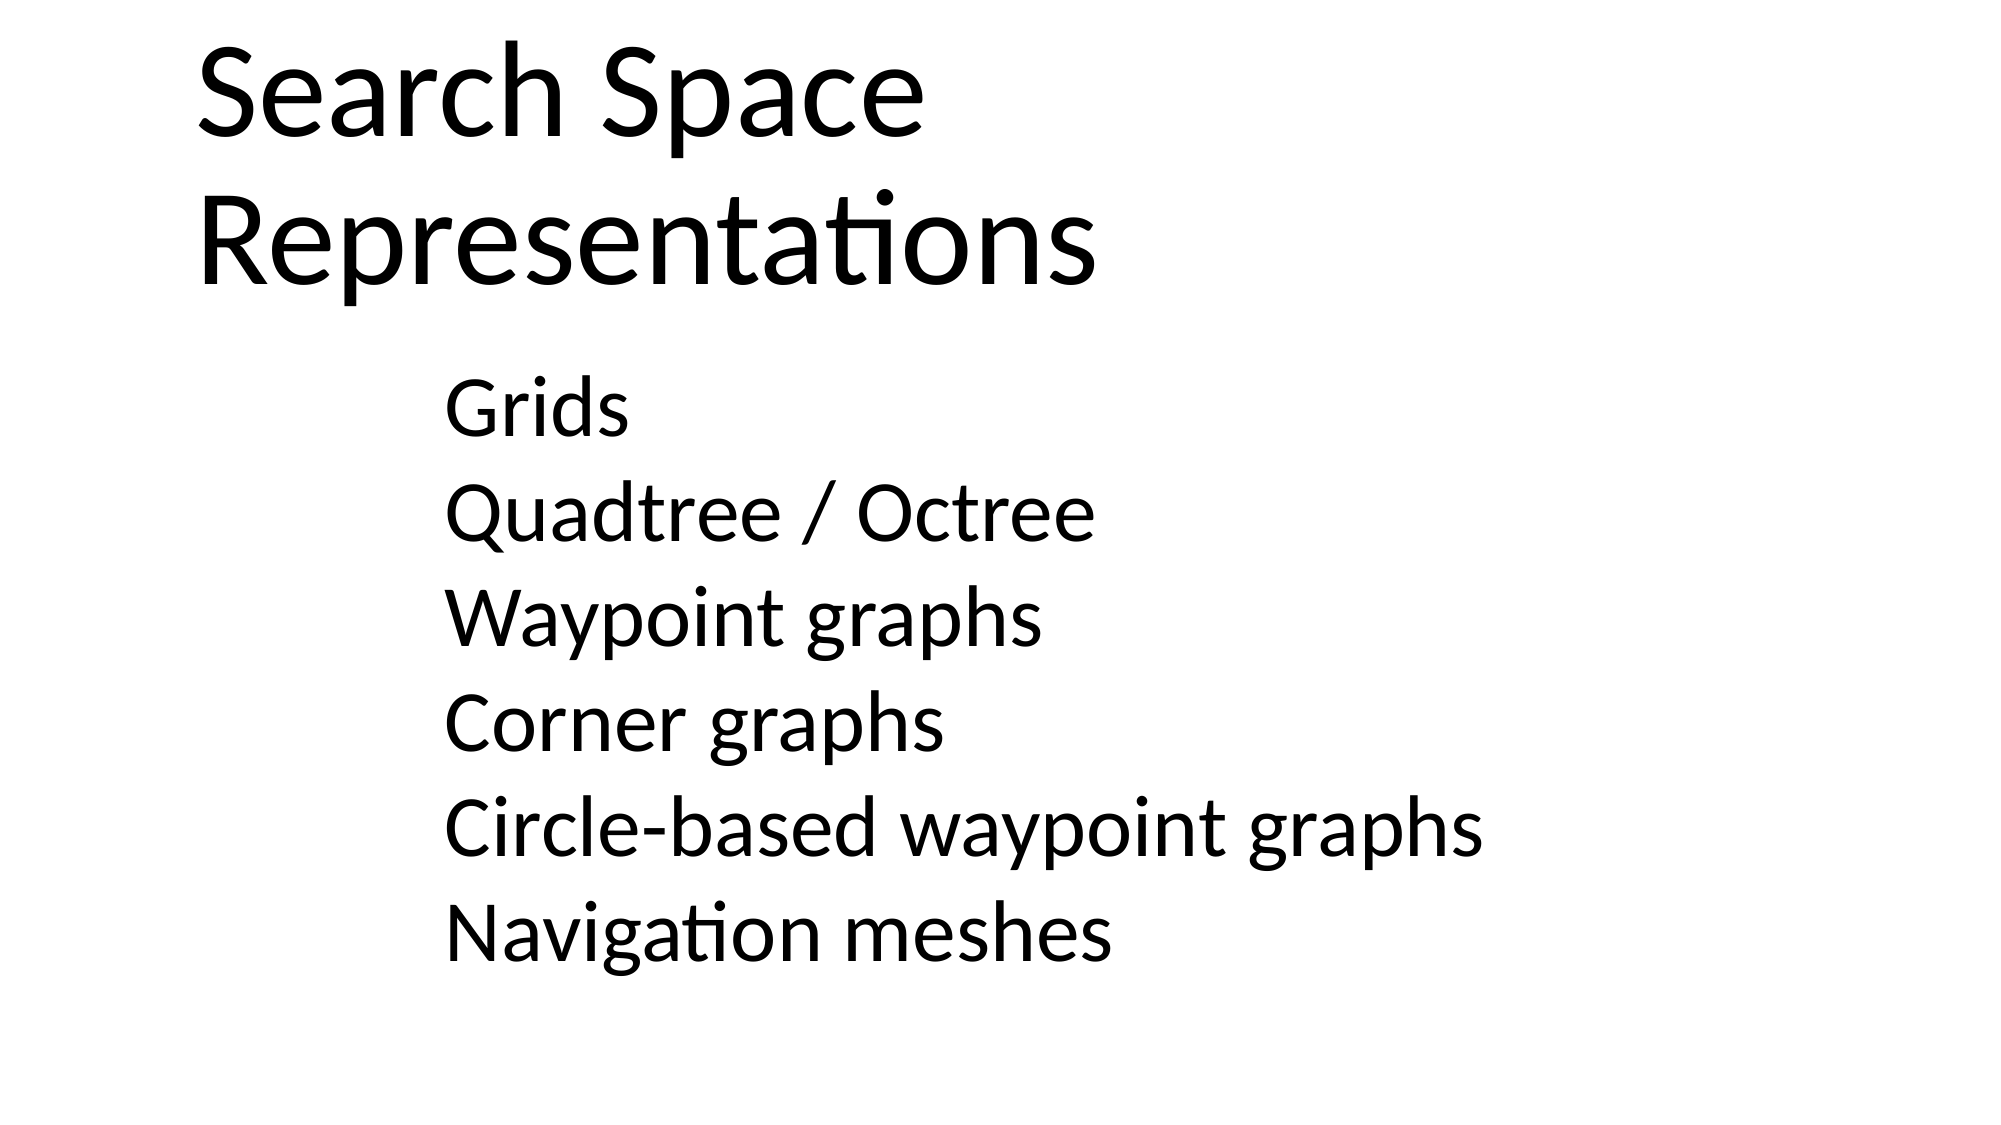

# Search Space Representations
Grids
Quadtree / Octree
Waypoint graphs
Corner graphs
Circle-based waypoint graphs
Navigation meshes